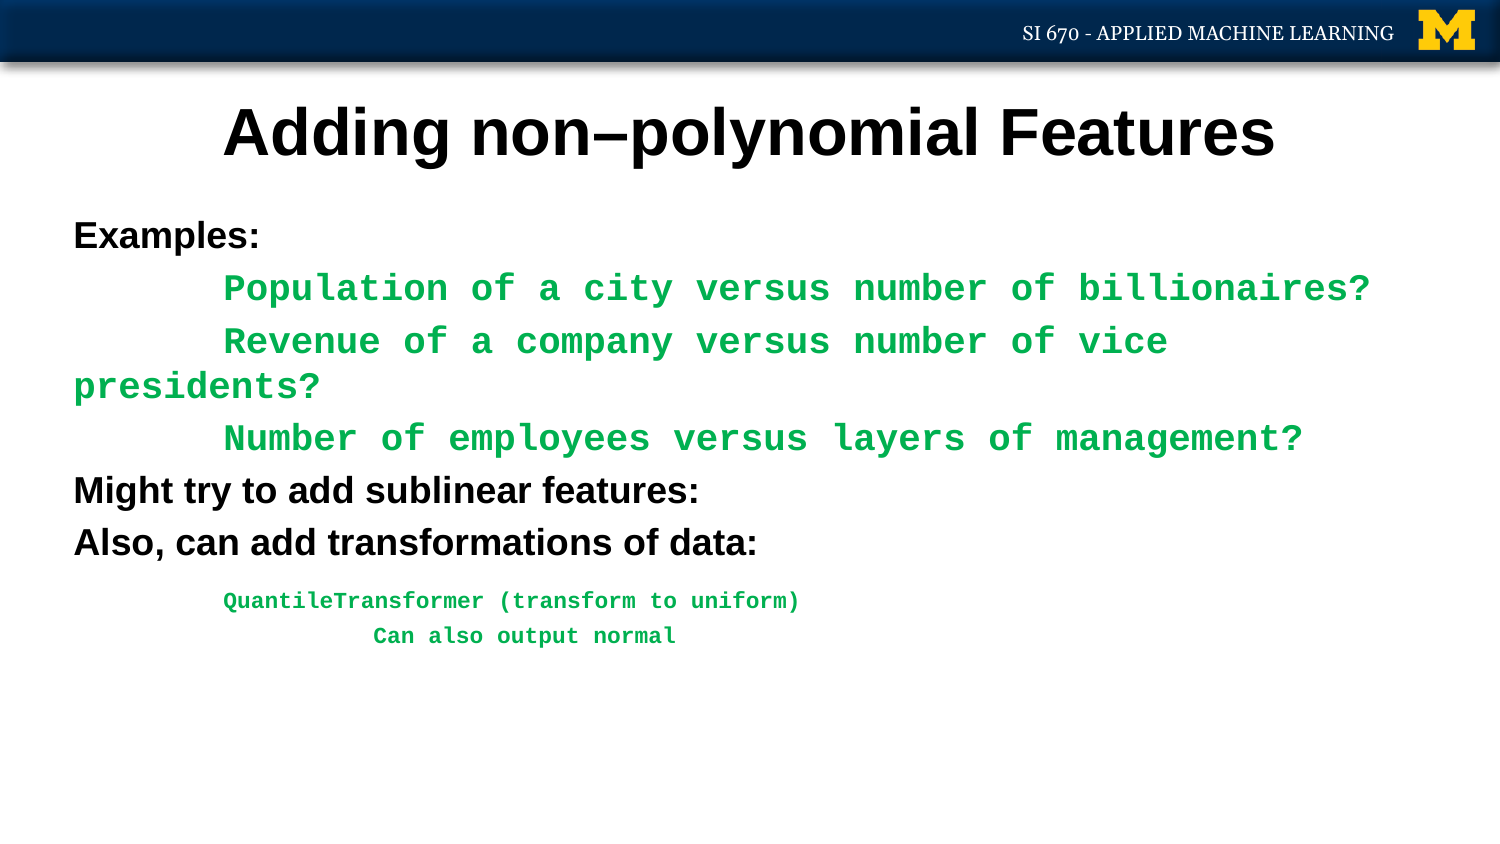

# Adding non–polynomial Features
Examples:
	Population of a city versus number of billionaires?
	Revenue of a company versus number of vice presidents?
	Number of employees versus layers of management?
Might try to add sublinear features:
Also, can add transformations of data:
	QuantileTransformer (transform to uniform)
		Can also output normal